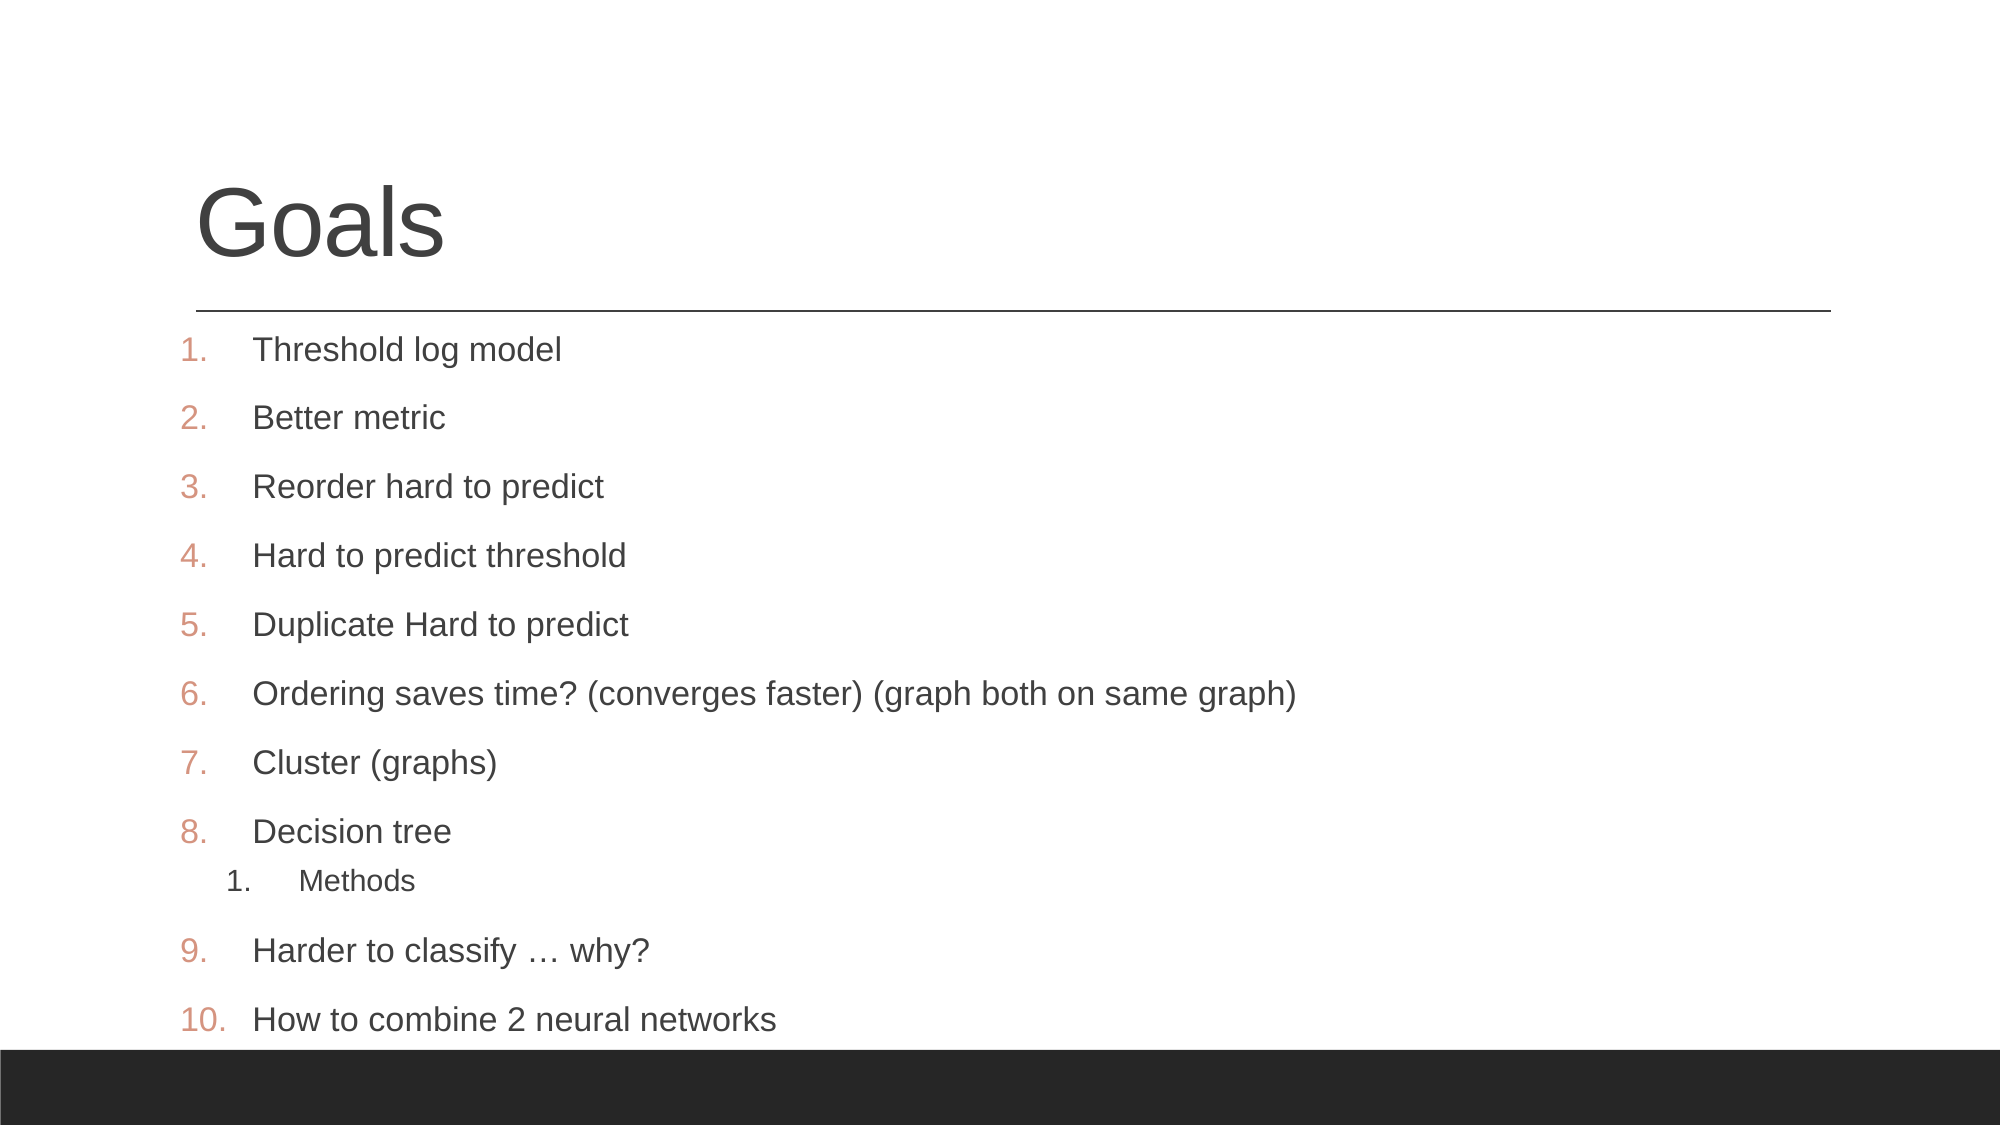

# Goals
Threshold log model
Better metric
Reorder hard to predict
Hard to predict threshold
Duplicate Hard to predict
Ordering saves time? (converges faster) (graph both on same graph)
Cluster (graphs)
Decision tree
Methods
Harder to classify … why?
How to combine 2 neural networks